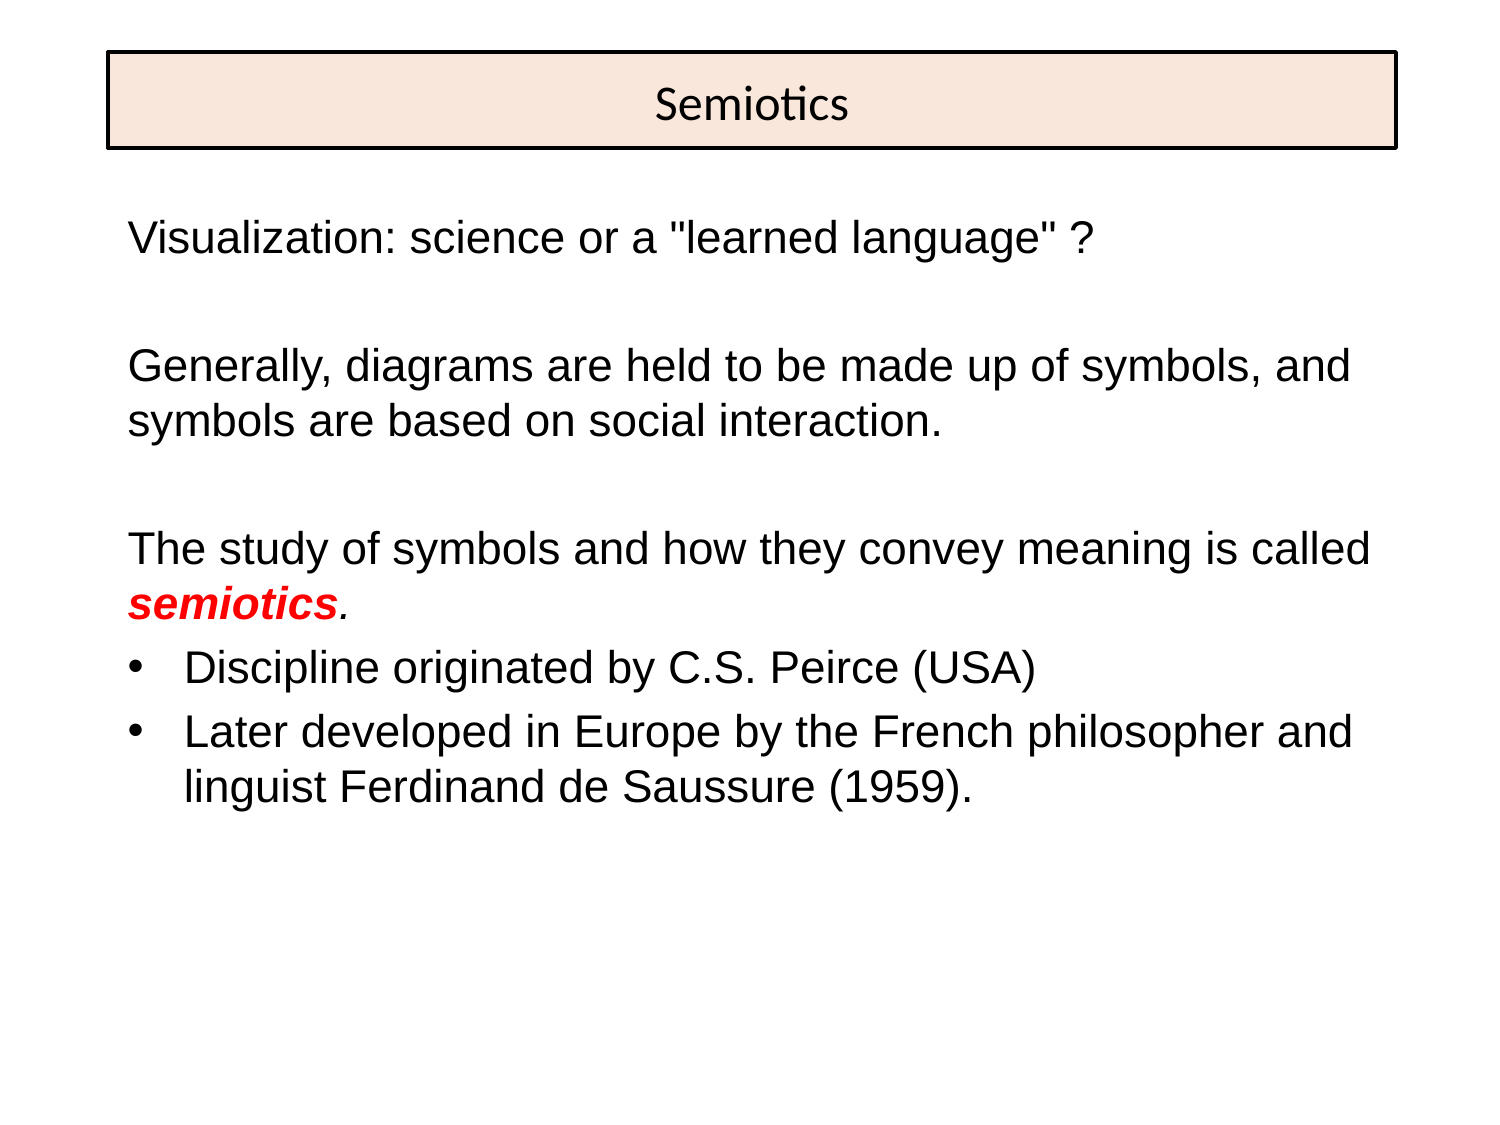

# Semiotics
Visualization: science or a "learned language" ?

Generally, diagrams are held to be made up of symbols, and symbols are based on social interaction.

The study of symbols and how they convey meaning is called semiotics.
Discipline originated by C.S. Peirce (USA)
Later developed in Europe by the French philosopher and linguist Ferdinand de Saussure (1959).